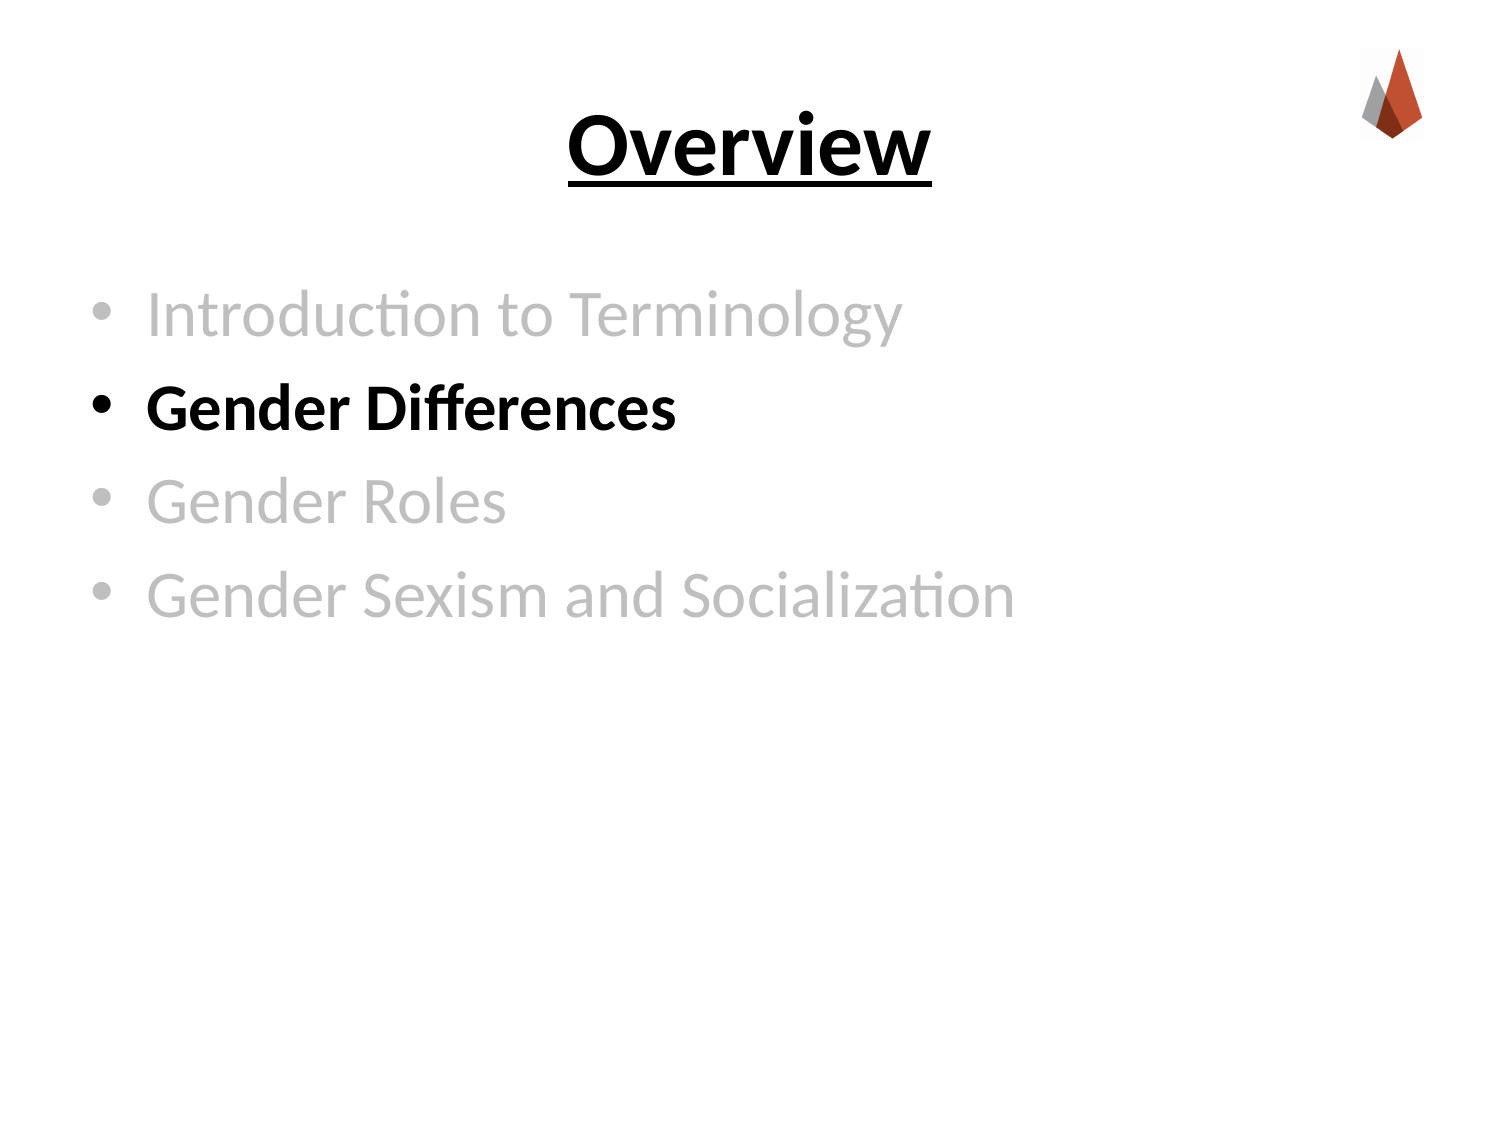

# Overview
Introduction to Terminology
Gender Differences
Gender Roles
Gender Sexism and Socialization